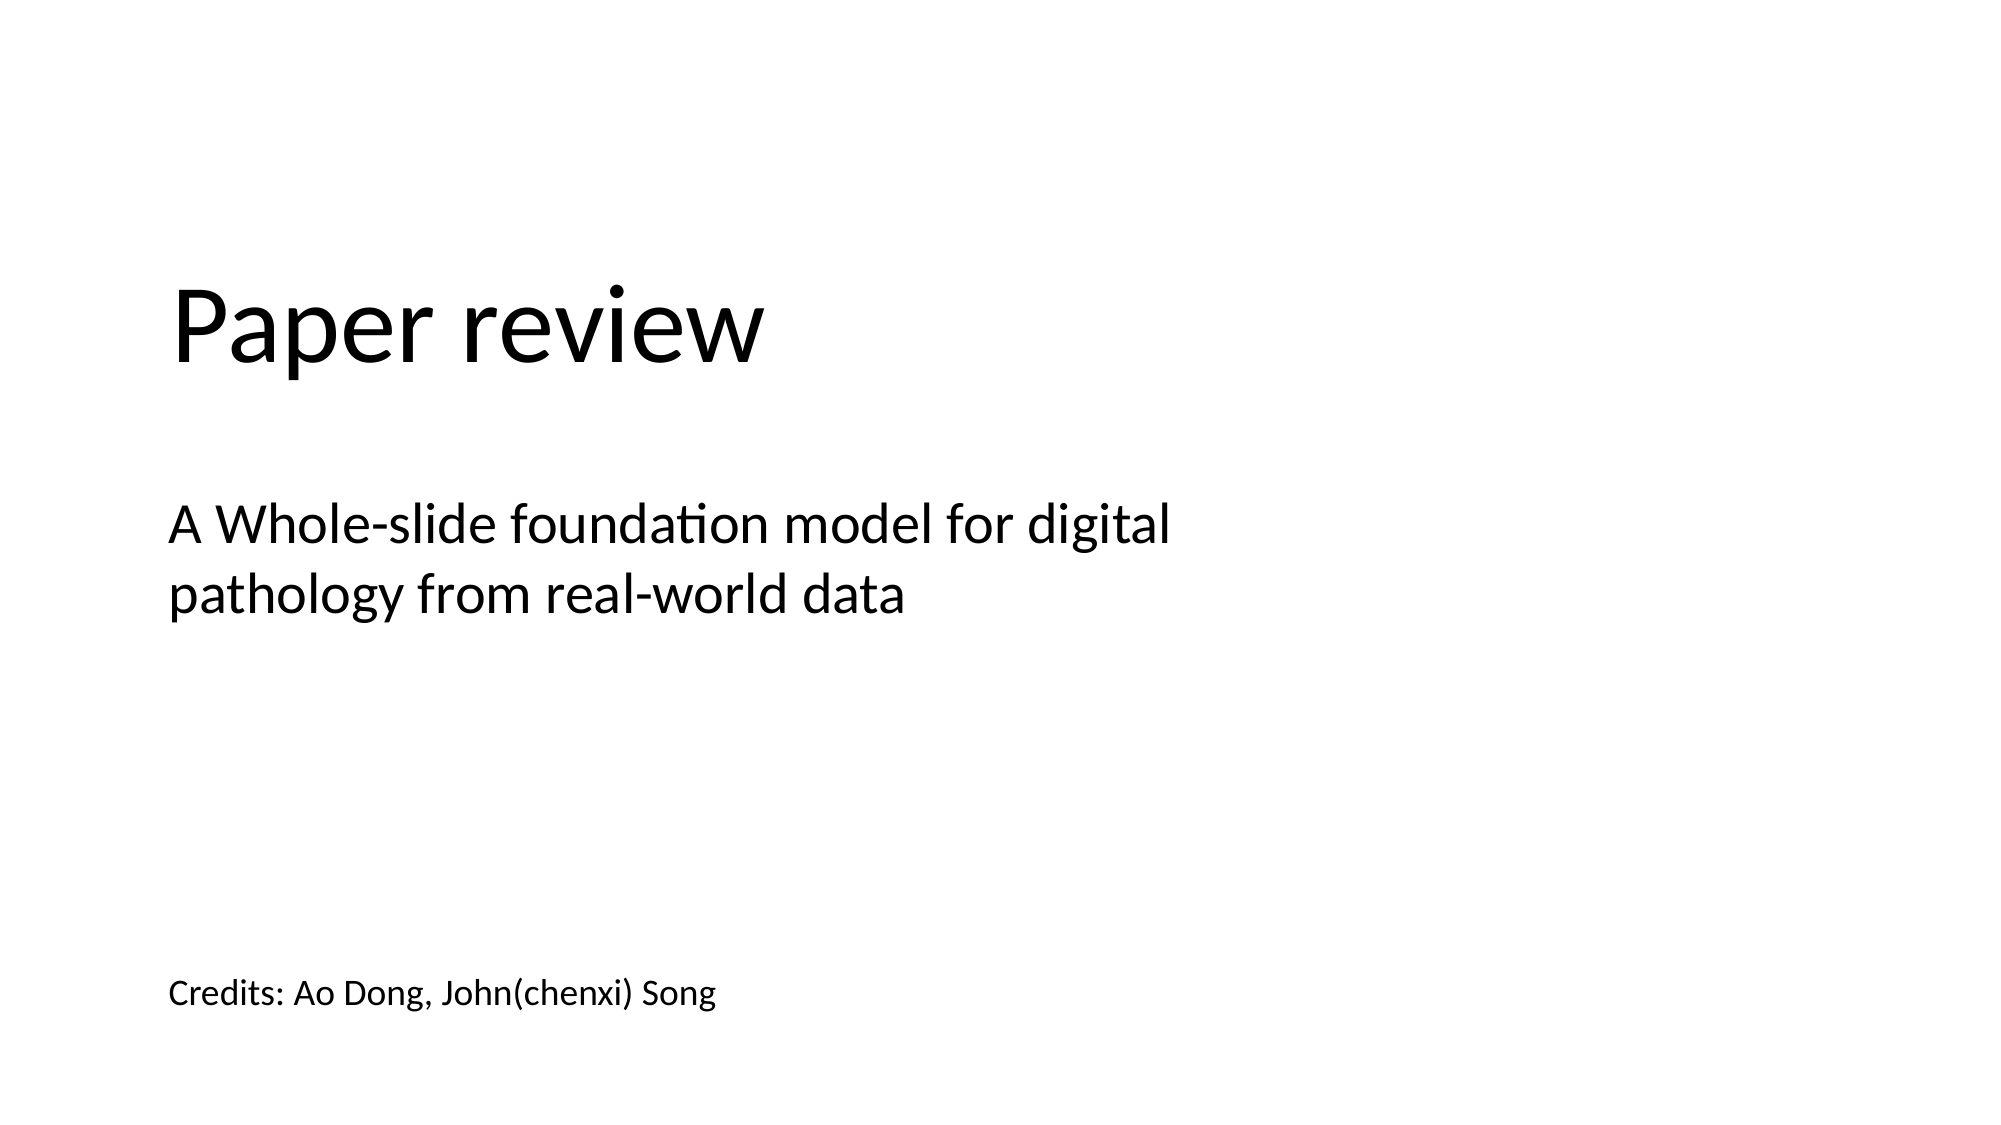

Paper review

A Whole-slide foundation model for digital pathology from real-world data
Credits: Ao Dong, John(chenxi) Song